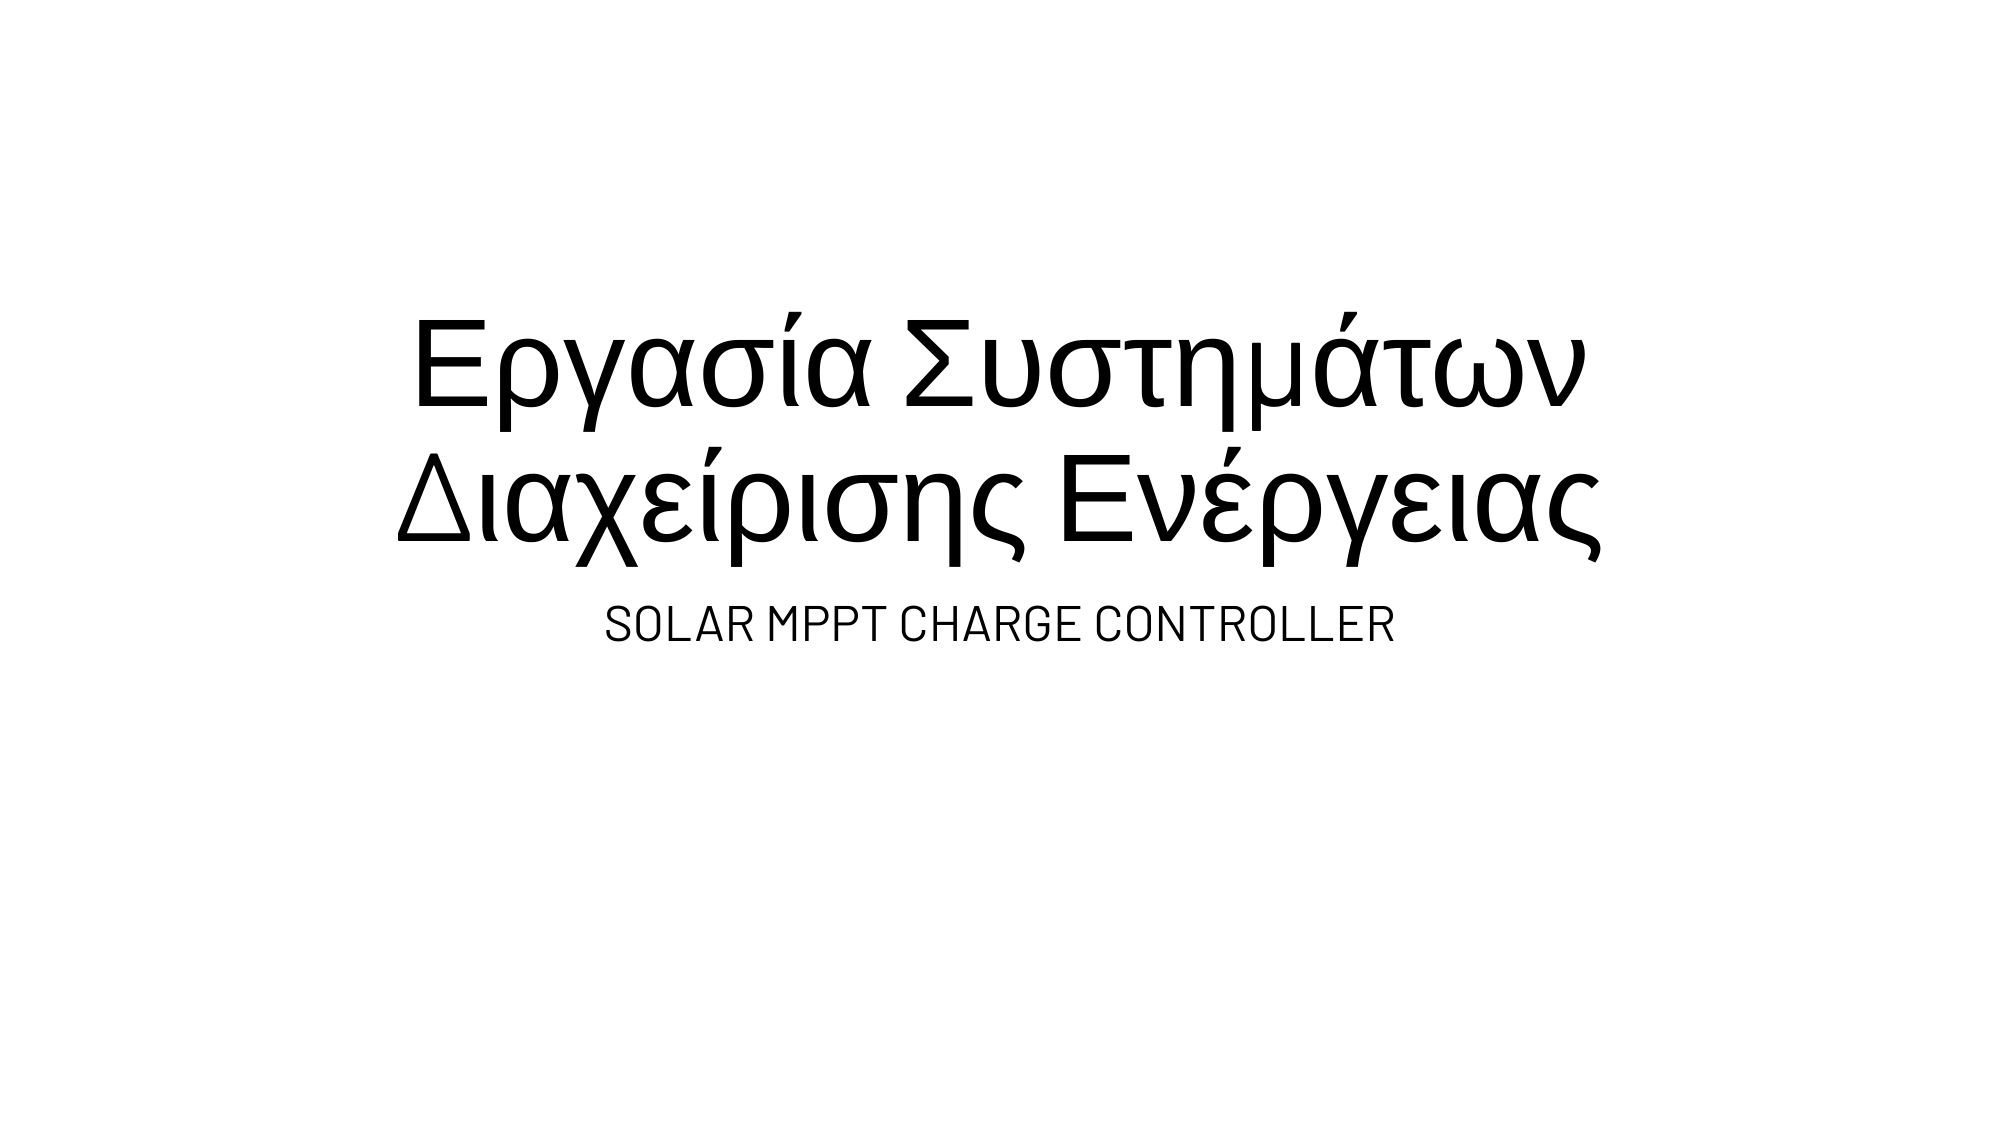

# Εργασία Συστημάτων Διαχείρισης Ενέργειας
SOLAR MPPT CHARGE CONTROLLER